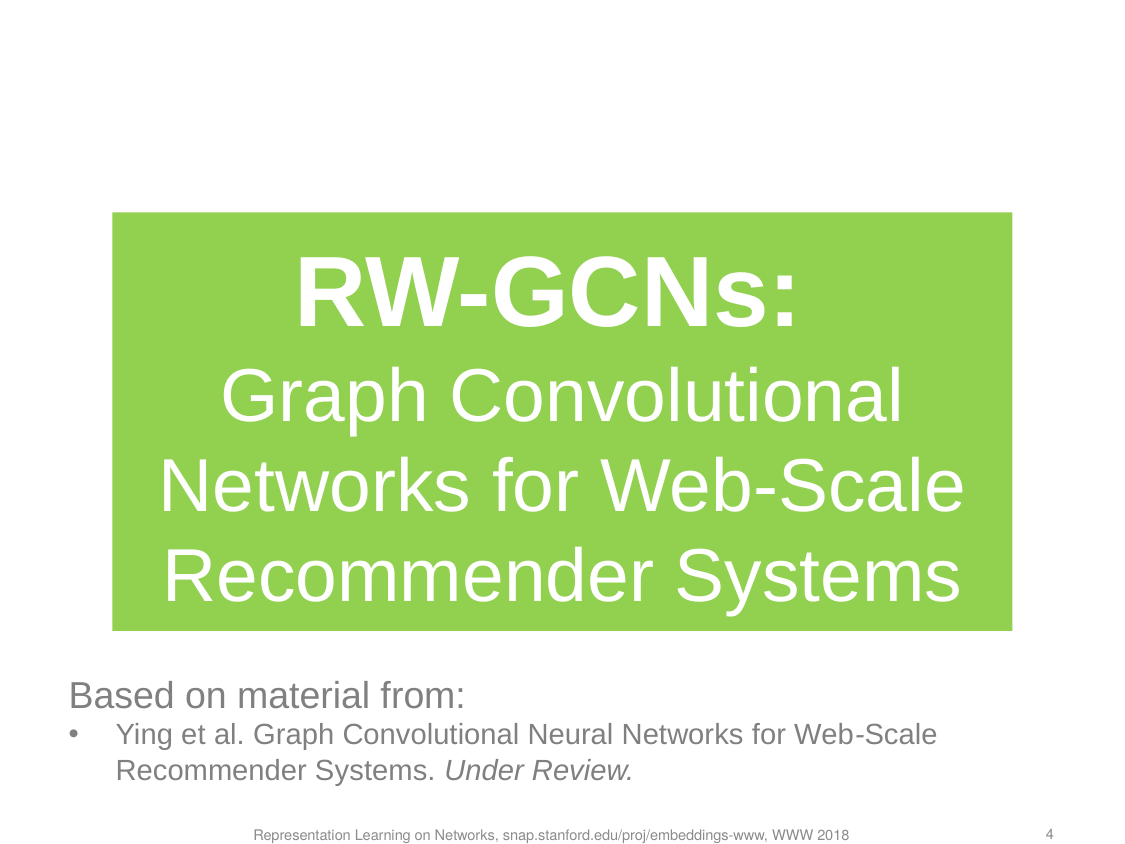

RW-GCNs:
Graph Convolutional Networks for Web-Scale Recommender Systems
Based on material from:
Ying et al. Graph Convolutional Neural Networks for Web-Scale Recommender Systems. Under Review.
4
Representation Learning on Networks, snap.stanford.edu/proj/embeddings-www, WWW 2018